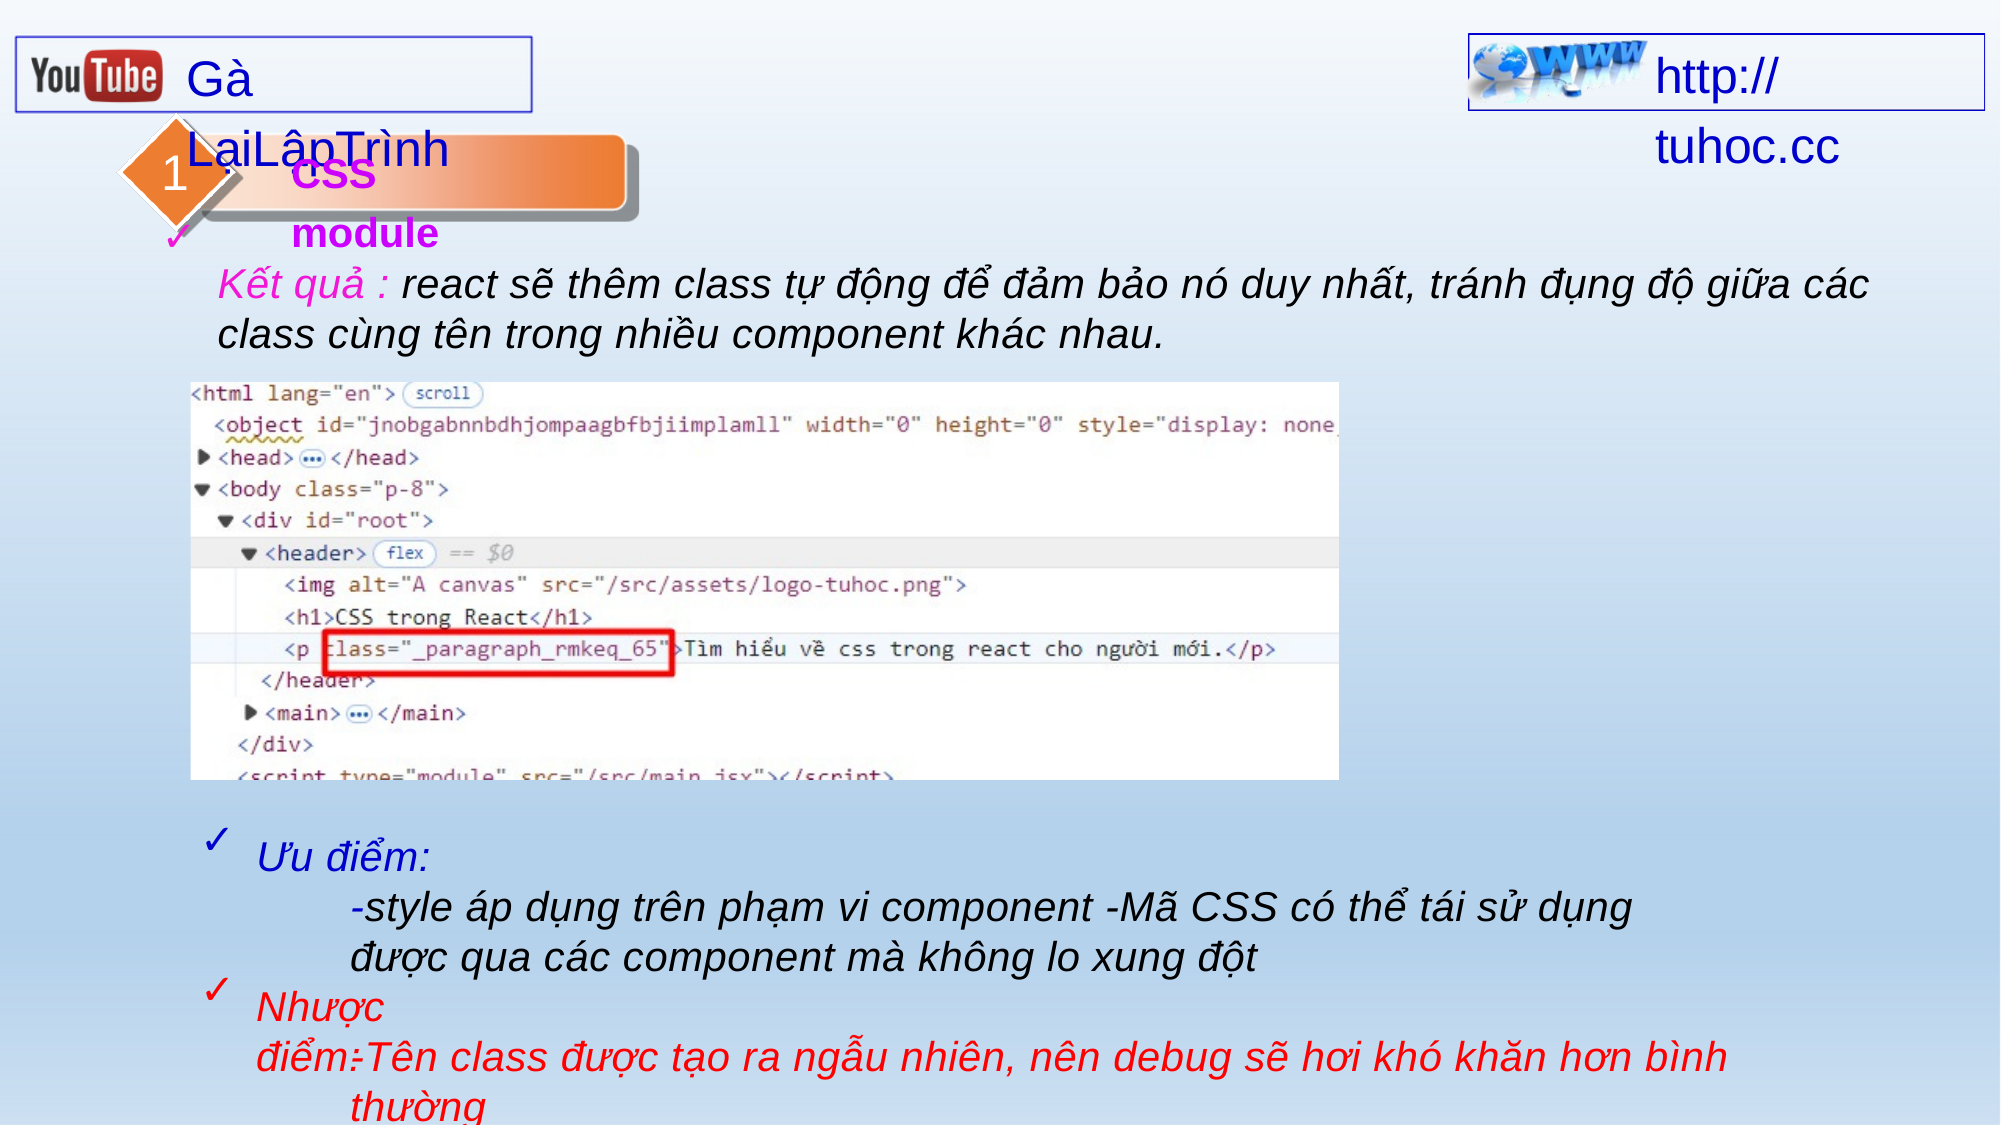

http:// tuhoc.cc

Gà LạiLậpTrình

1
✓
CSS module

Kết quả : react sẽ thêm class tự động để đảm bảo nó duy nhất, tránh đụng độ giữa các class cùng tên trong nhiều component khác nhau.

✓
Ưu điểm:
-style áp dụng trên phạm vi component -Mã CSS có thể tái sử dụng được qua các component mà không lo xung đột
✓
Nhược điểm:
-Tên class được tạo ra ngẫu nhiên, nên debug sẽ hơi khó khăn hơn bình thường